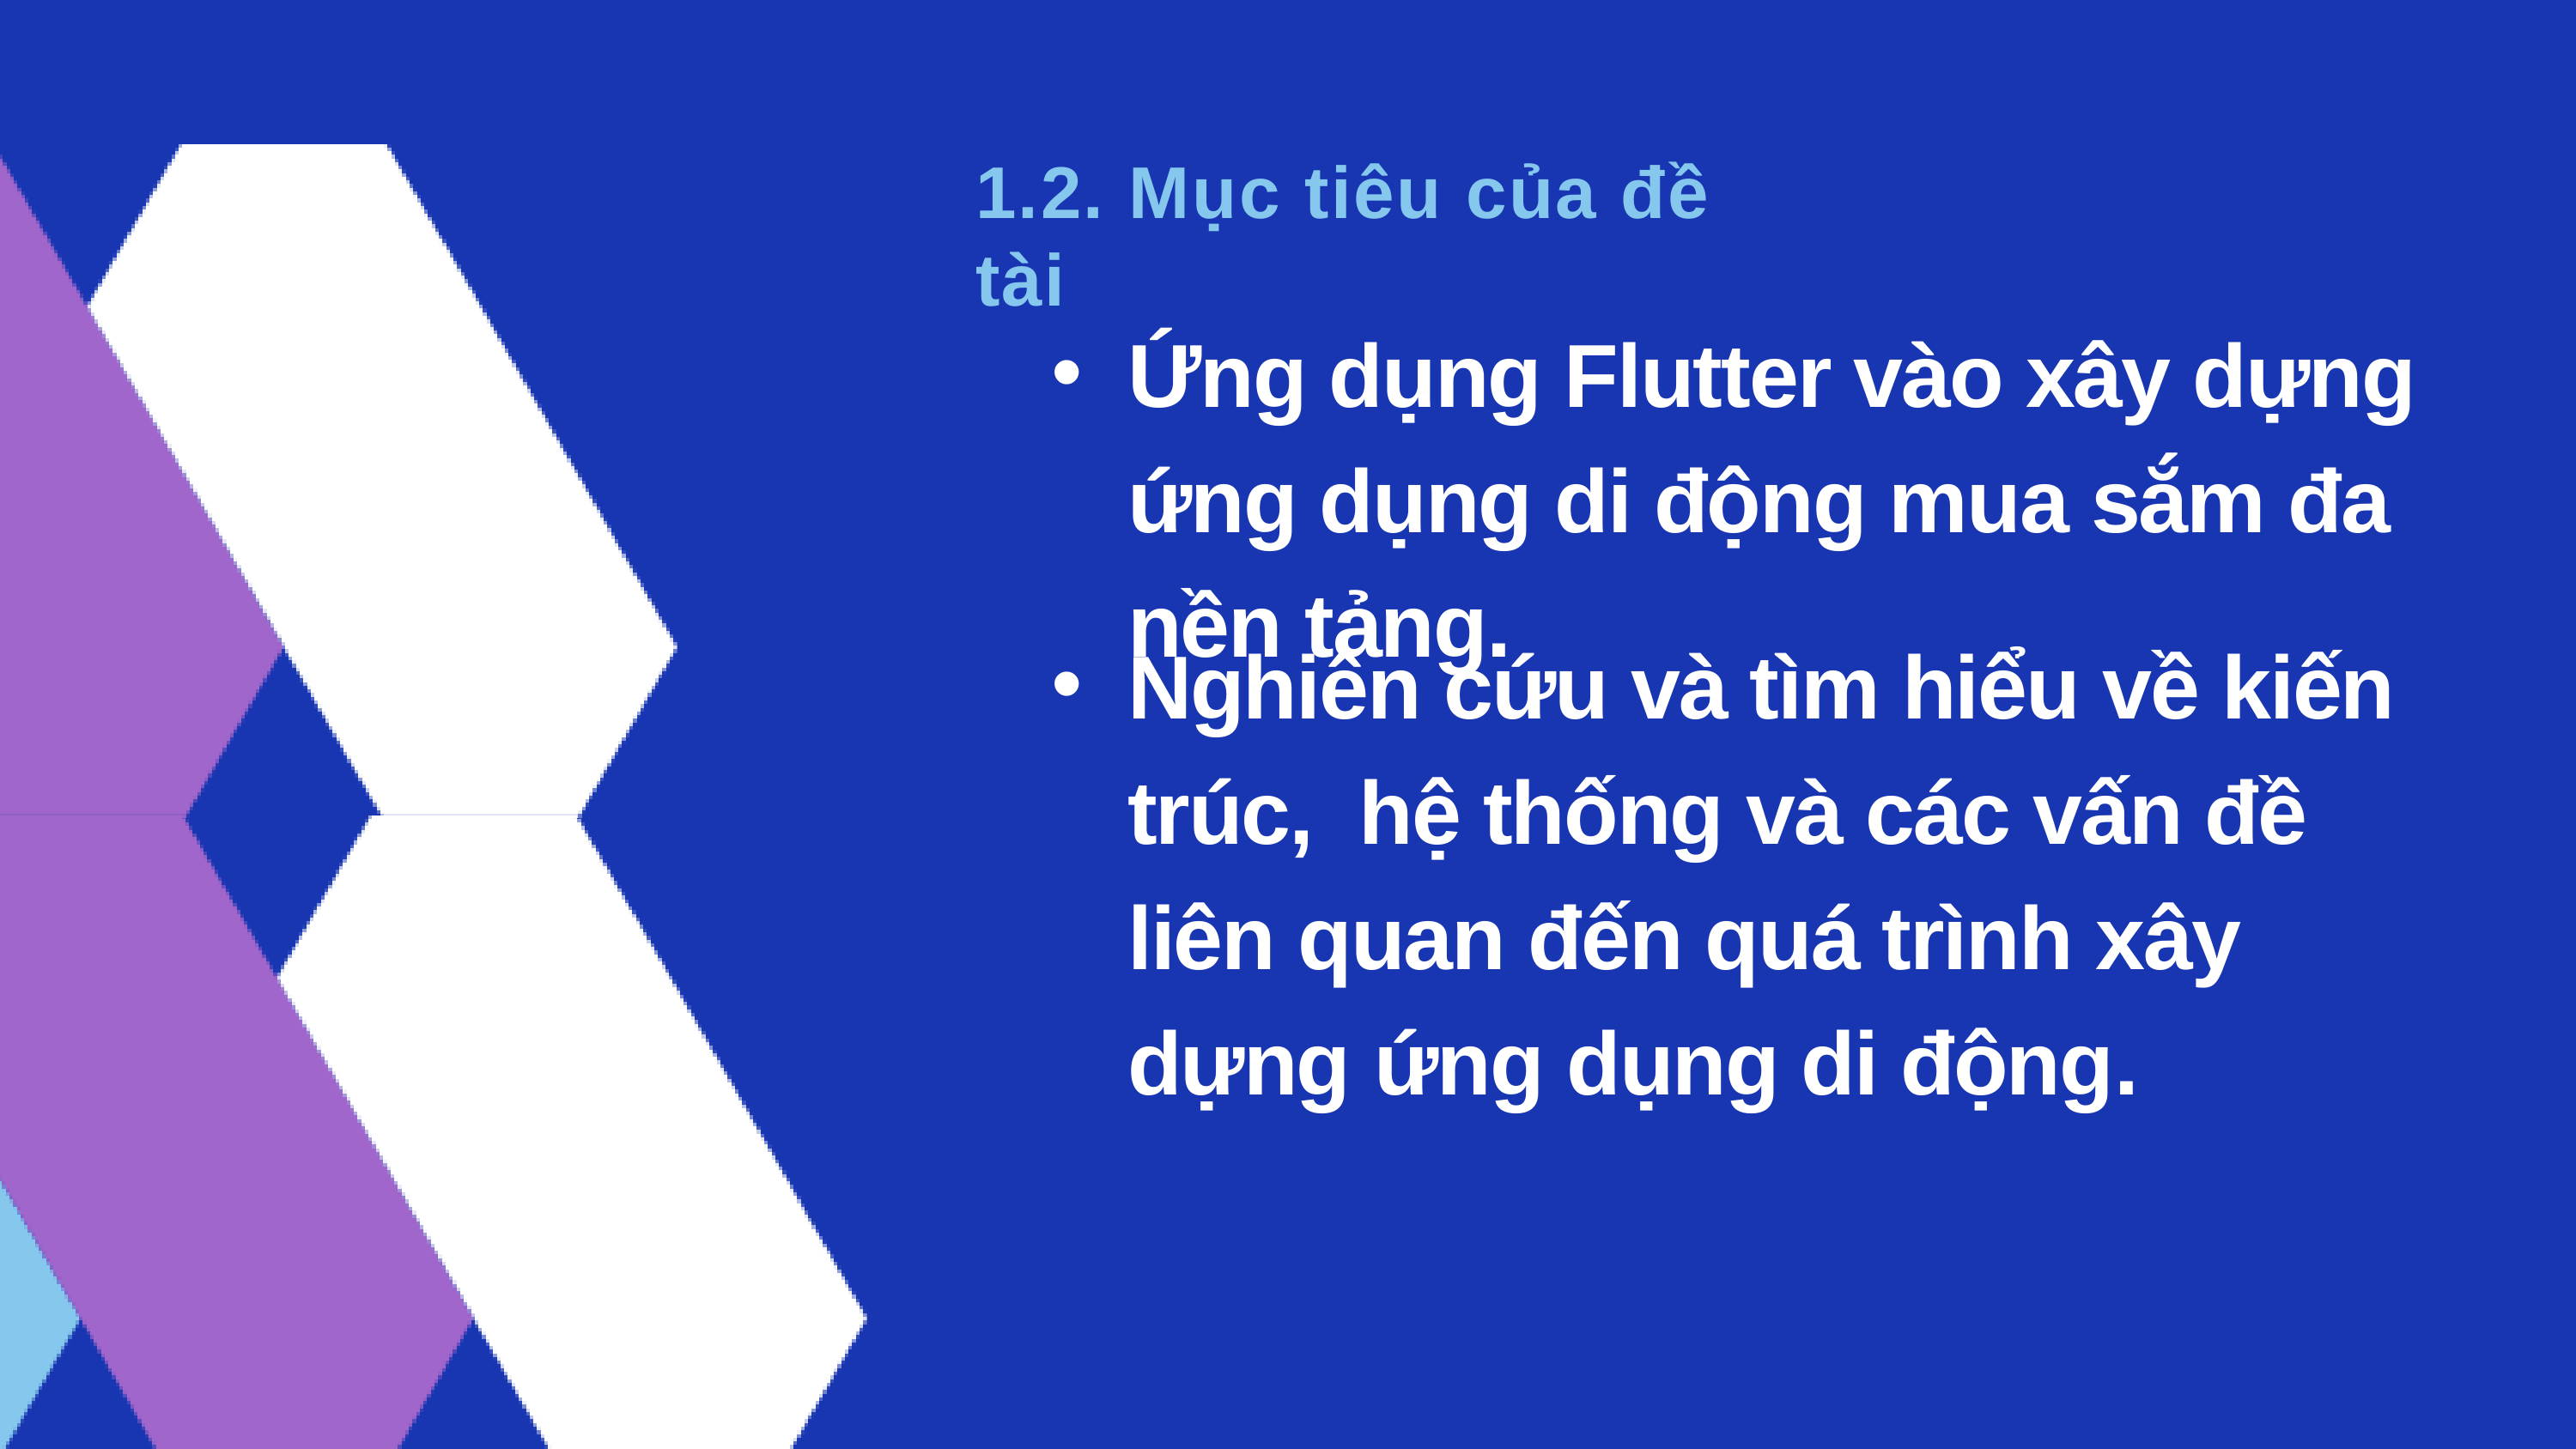

1.2. Mục tiêu của đề tài
Ứng dụng Flutter vào xây dựng ứng dụng di động mua sắm đa nền tảng.
Nghiên cứu và tìm hiểu về kiến trúc,  hệ thống và các vấn đề liên quan đến quá trình xây dựng ứng dụng di động.